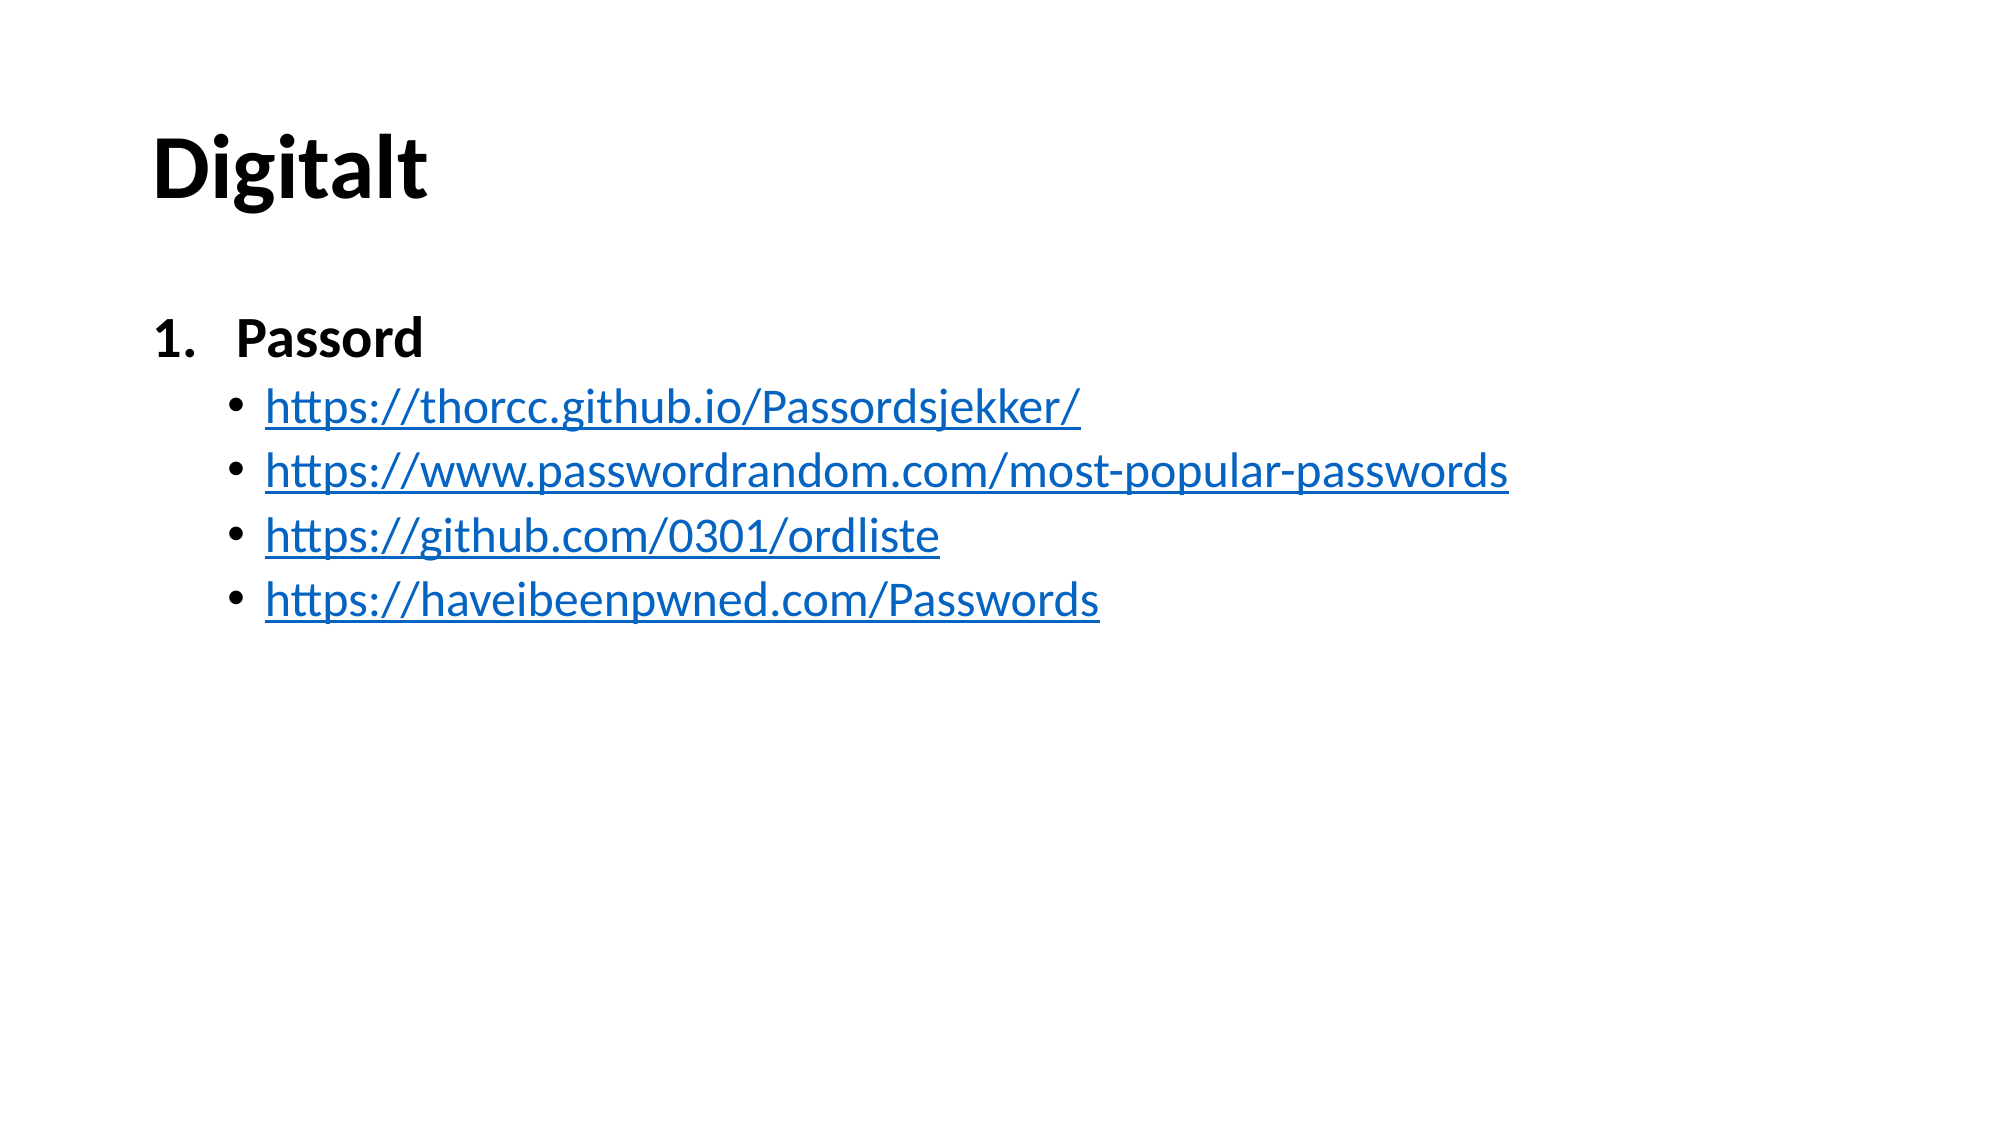

# Digitalt
Passord
https://thorcc.github.io/Passordsjekker/
https://www.passwordrandom.com/most-popular-passwords
https://github.com/0301/ordliste
https://haveibeenpwned.com/Passwords